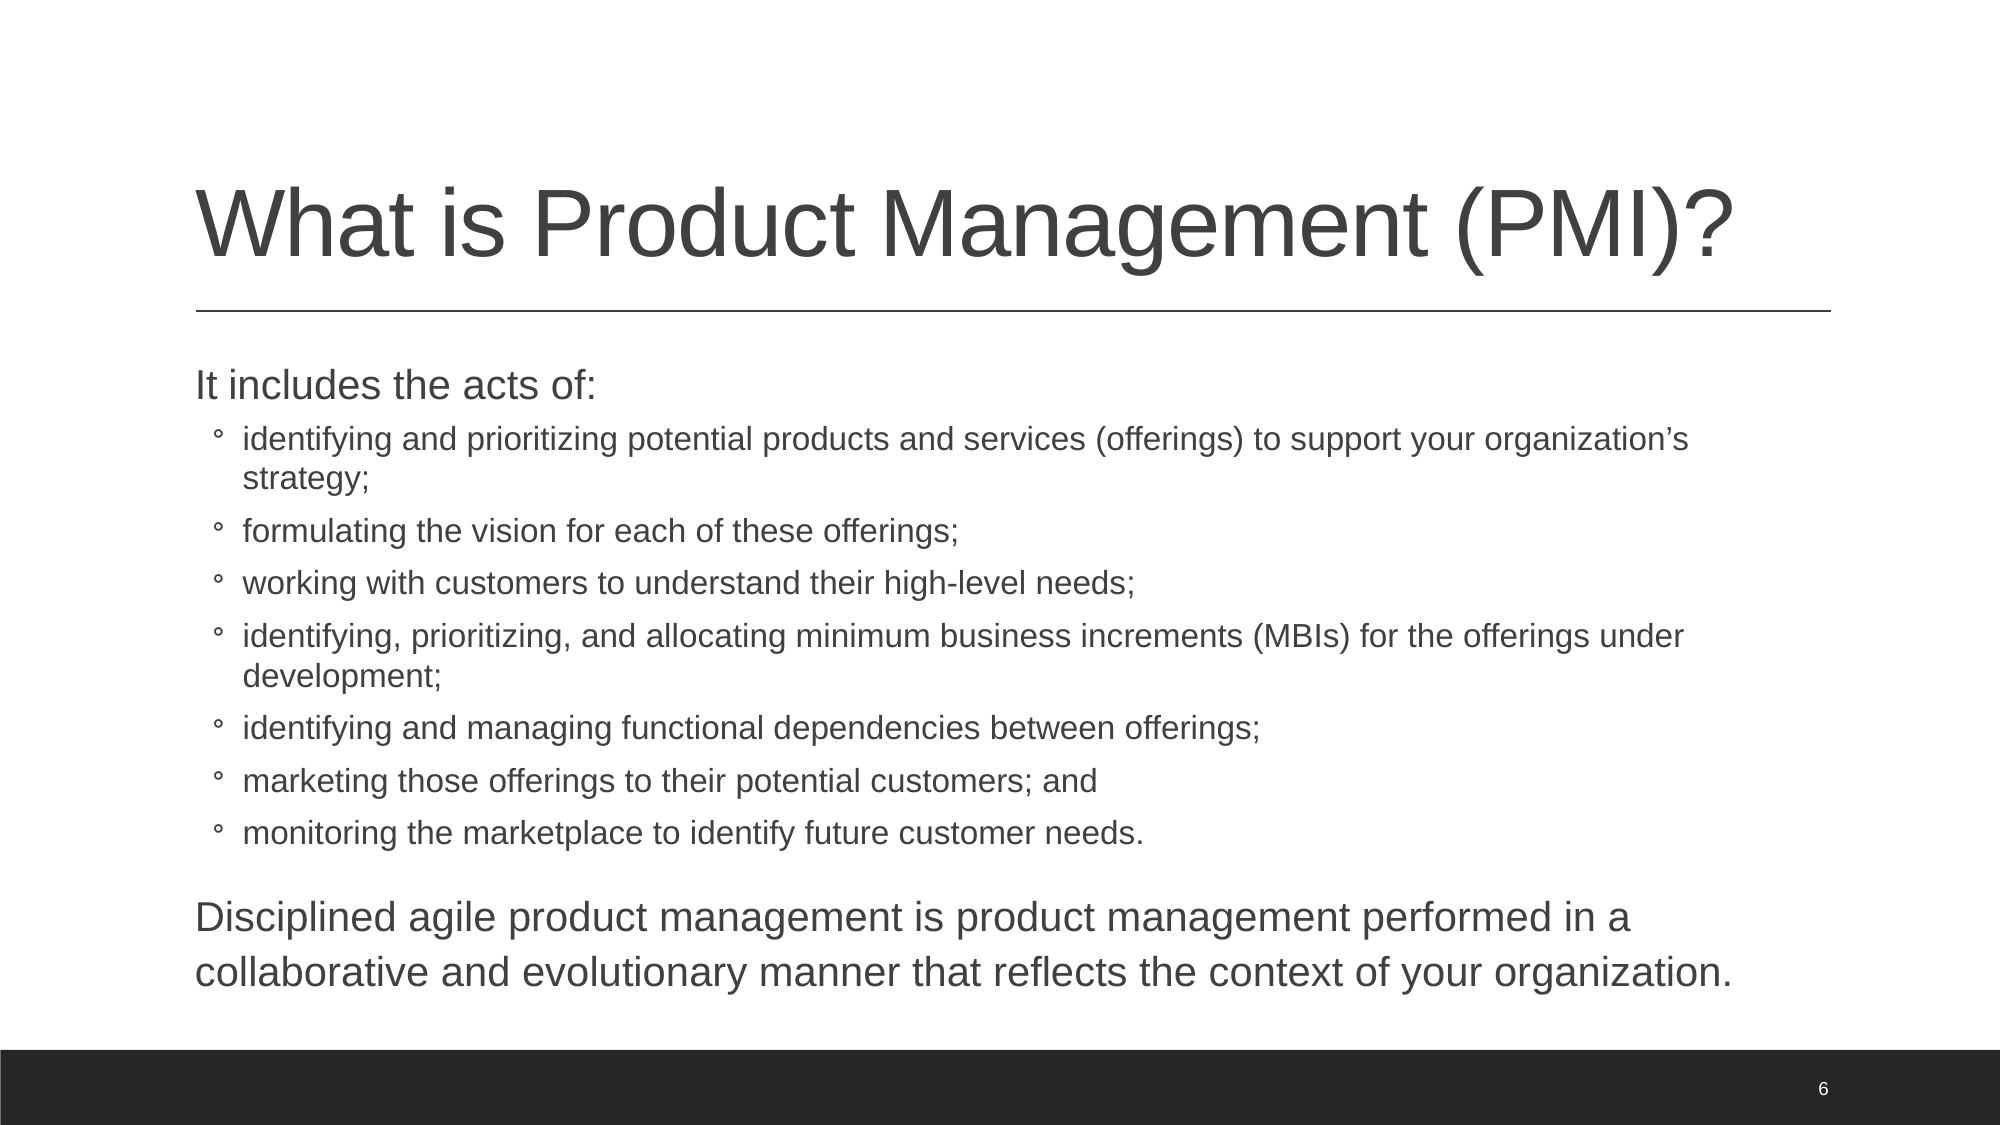

# What is Product Management (PMI)?
It﻿ includes the acts of:
identifying and prioritizing potential products and services (offerings) to support your organization’s strategy;
formulating the vision for each of these offerings;
working with customers to understand their high-level needs;
identifying, prioritizing, and allocating minimum business increments (MBIs) for the offerings under development;
identifying and managing functional dependencies between offerings;
marketing those offerings to their potential customers; and
monitoring the marketplace to identify future customer needs.
Disciplined agile product management is product management performed in a collaborative and evolutionary manner that reflects the context of your organization.
6